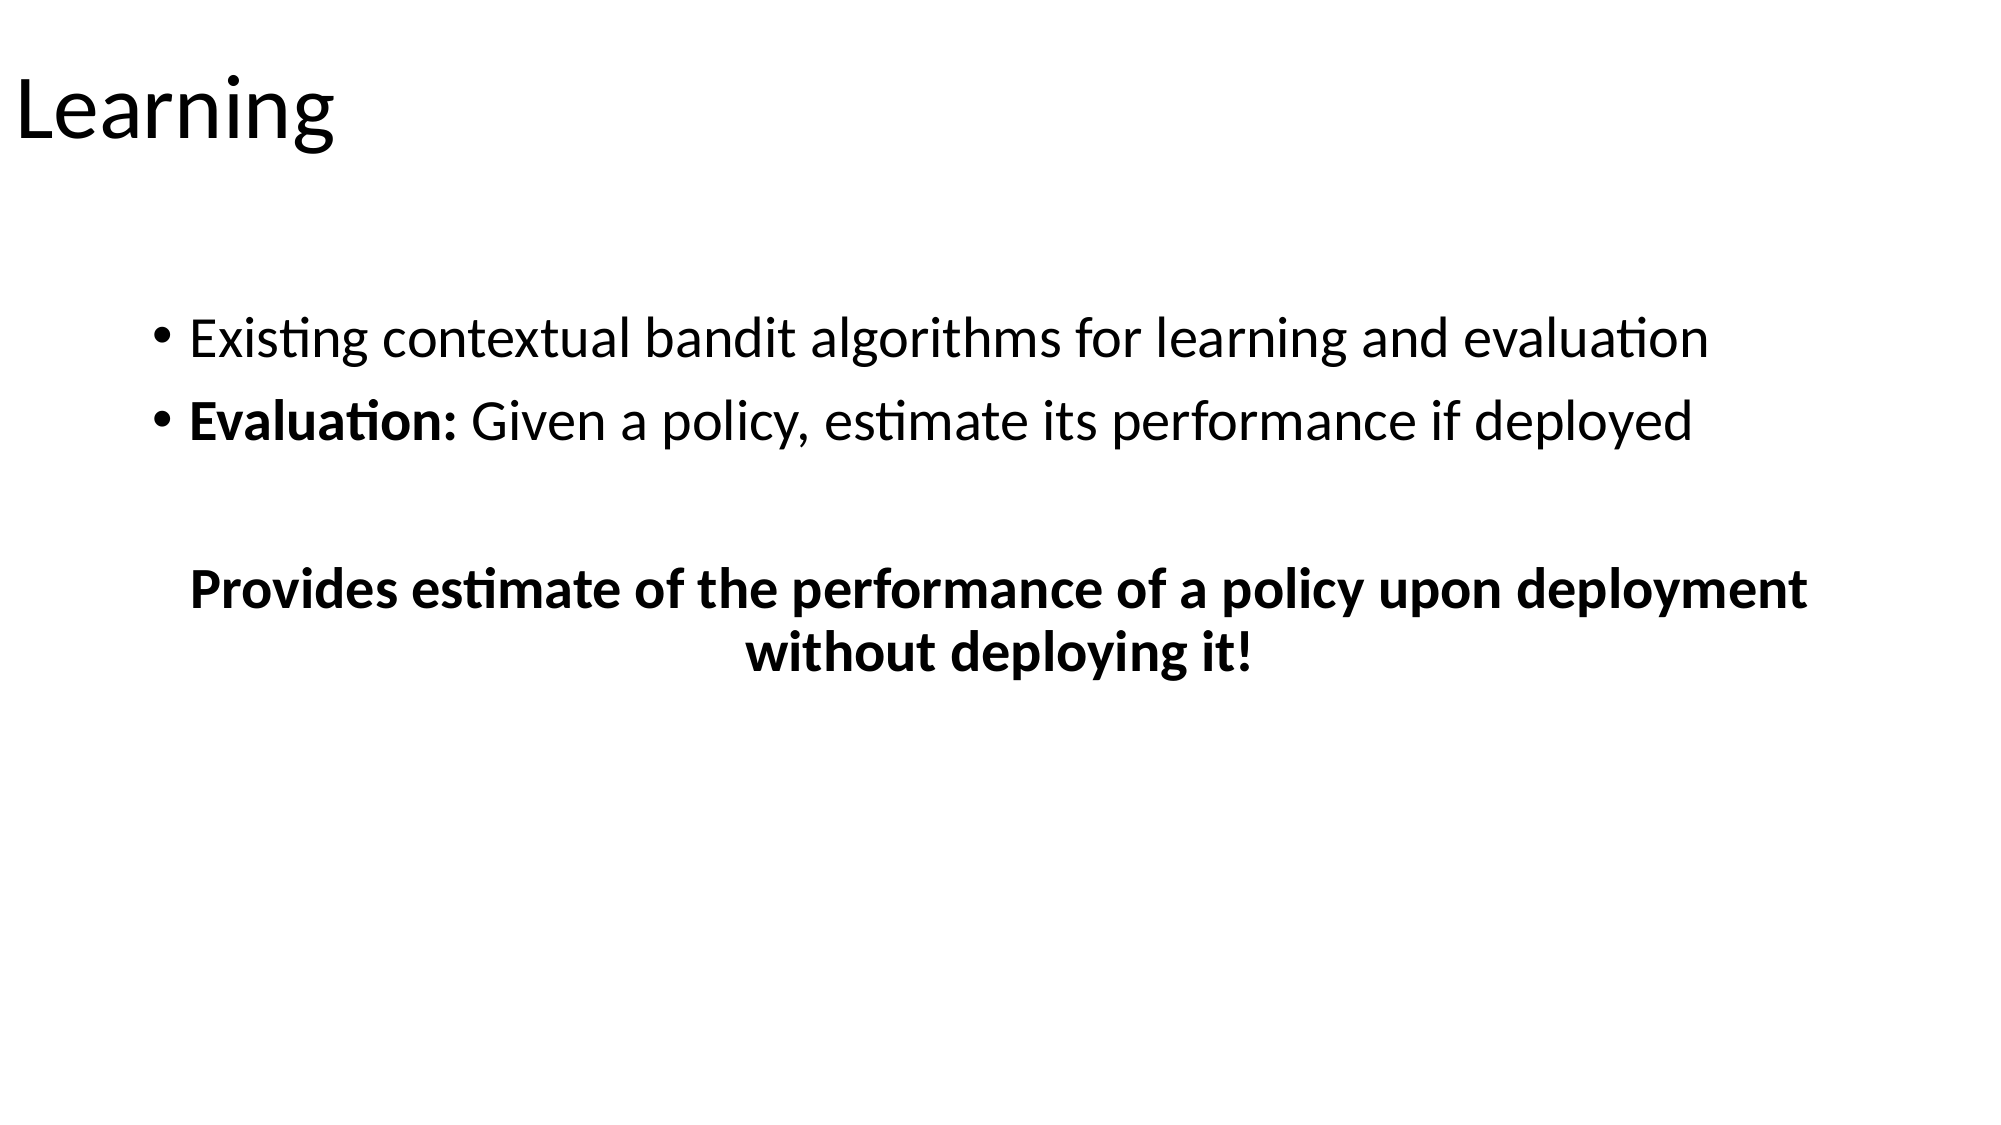

# Learning
Existing contextual bandit algorithms for learning and evaluation
Evaluation: Given a policy, estimate its performance if deployed

Provides estimate of the performance of a policy upon deployment without deploying it!